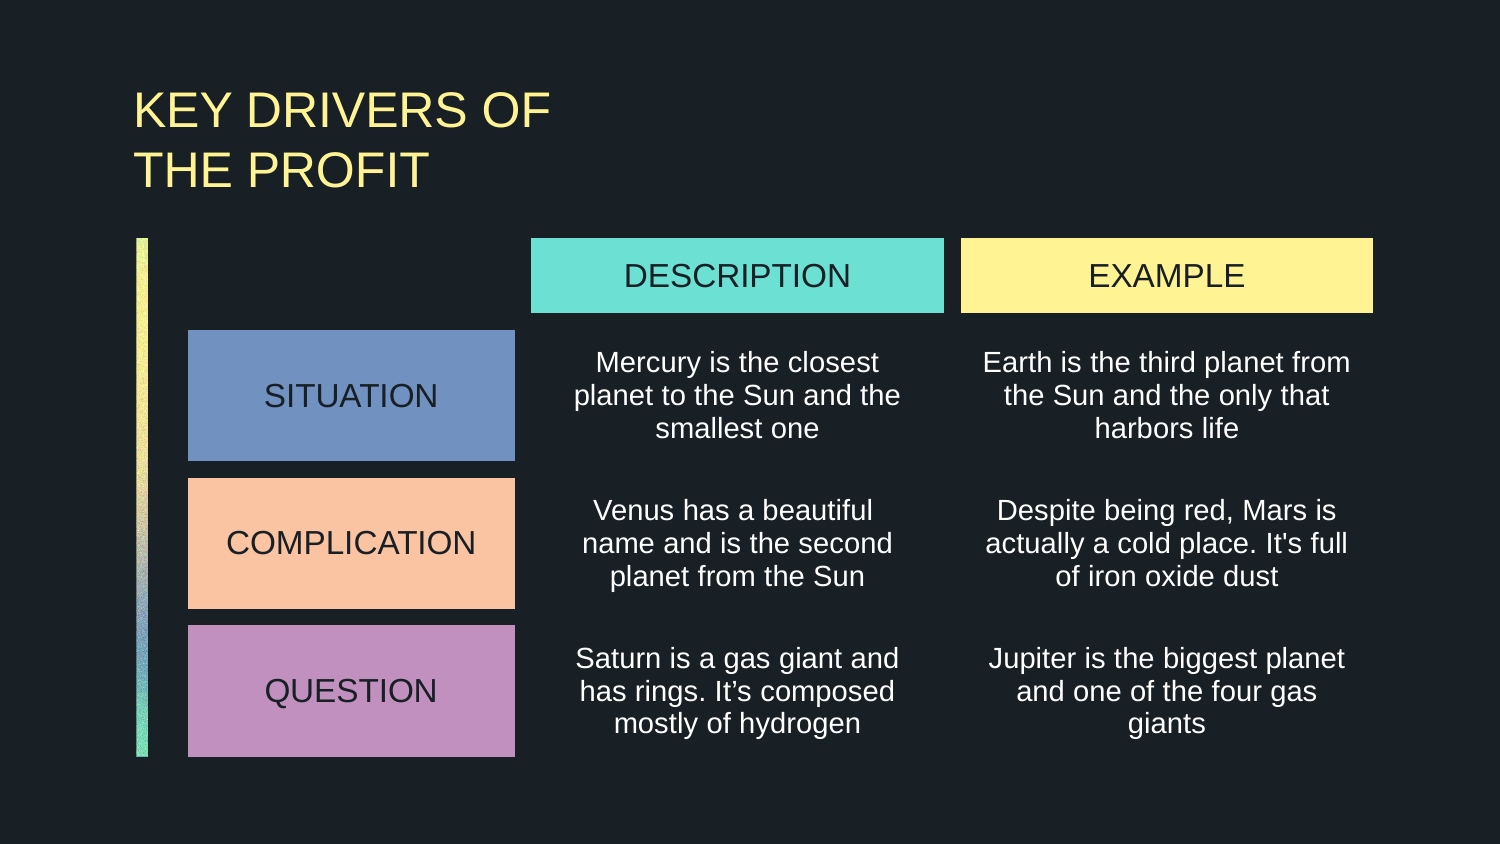

# KEY DRIVERS OF THE PROFIT
|  | DESCRIPTION | EXAMPLE |
| --- | --- | --- |
| SITUATION | Mercury is the closest planet to the Sun and the smallest one | Earth is the third planet from the Sun and the only that harbors life |
| COMPLICATION | Venus has a beautiful name and is the second planet from the Sun | Despite being red, Mars is actually a cold place. It's full of iron oxide dust |
| QUESTION | Saturn is a gas giant and has rings. It’s composed mostly of hydrogen | Jupiter is the biggest planet and one of the four gas giants |